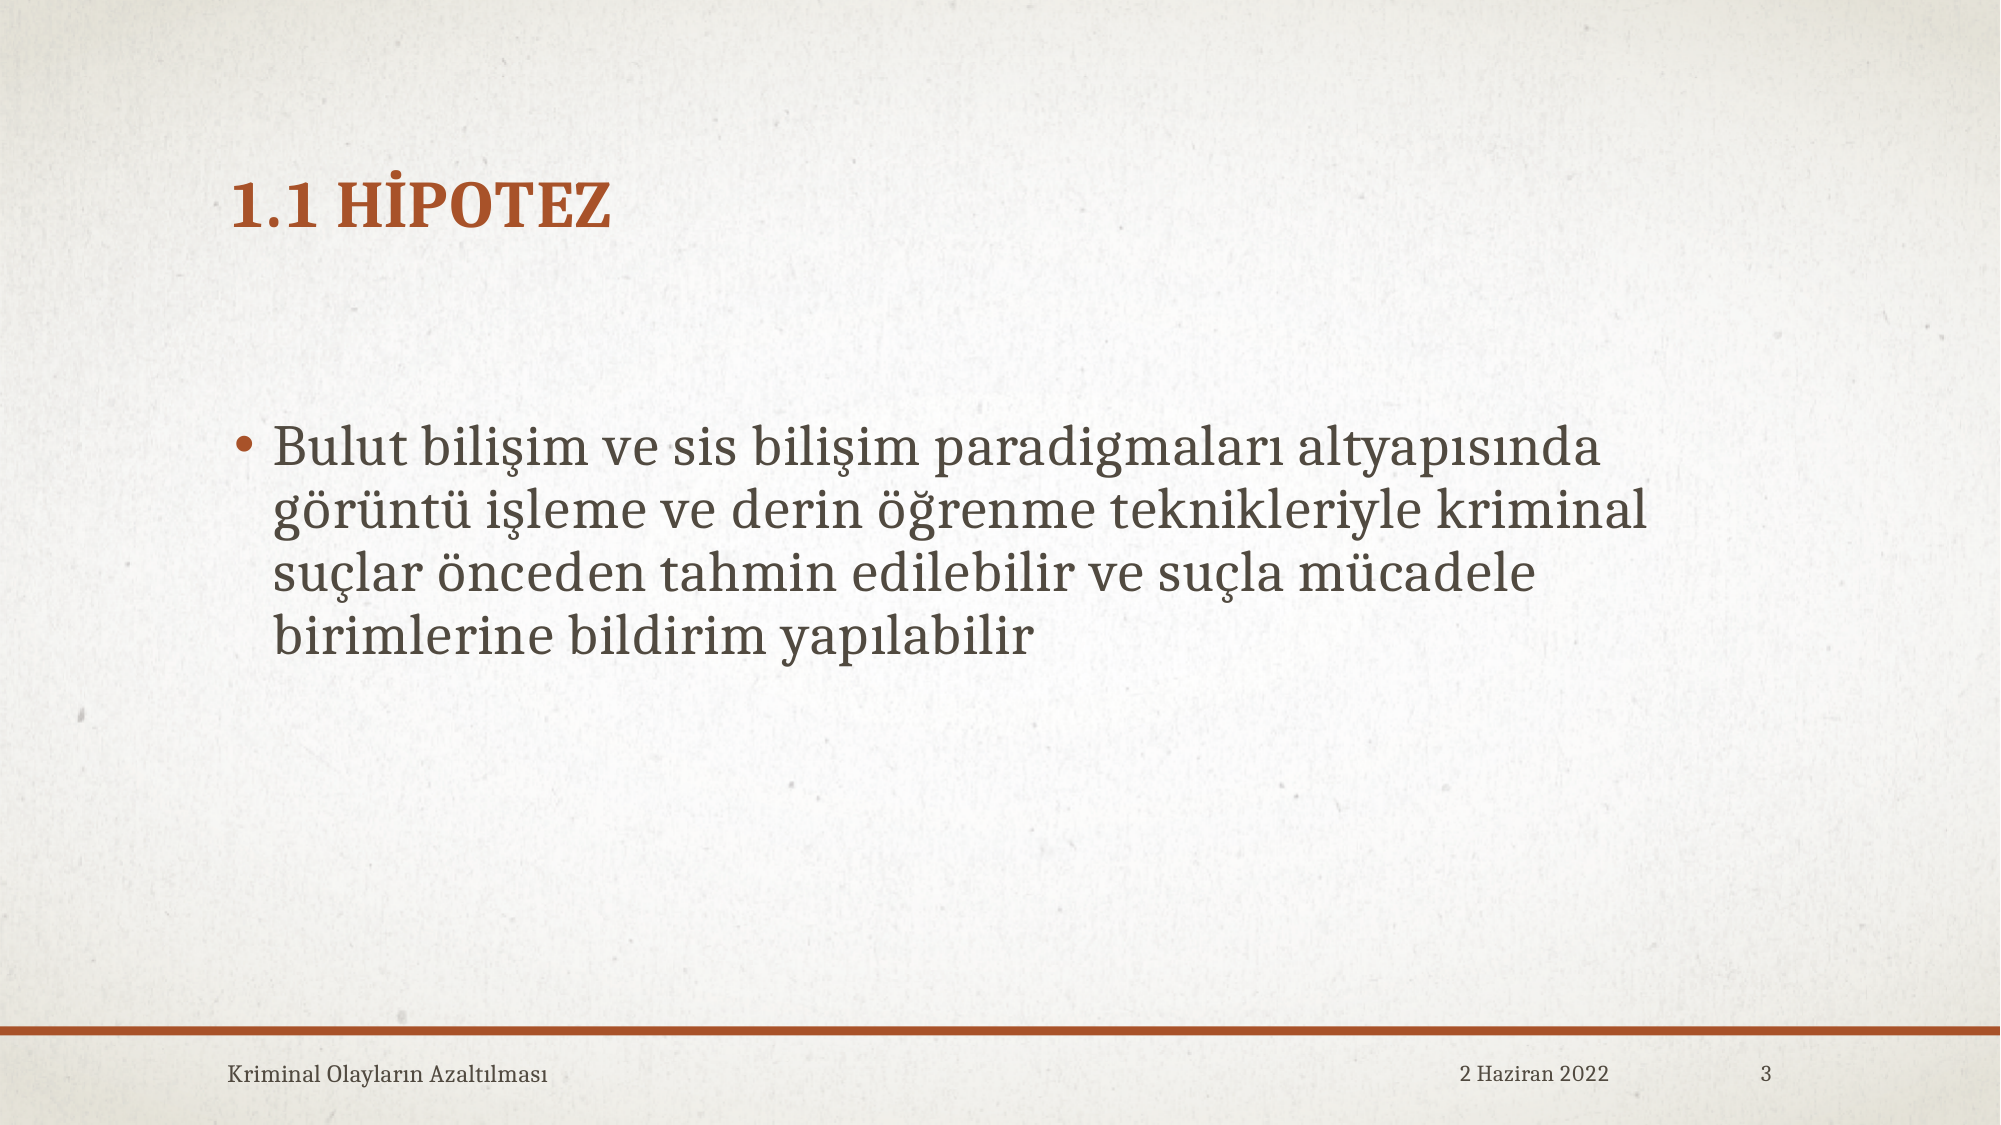

# 1.1 hipotez

Bulut bilişim ve sis bilişim paradigmaları altyapısında görüntü işleme ve derin öğrenme teknikleriyle kriminal suçlar önceden tahmin edilebilir ve suçla mücadele birimlerine bildirim yapılabilir

Kriminal Olayların Azaltılması
2 Haziran 2022
3